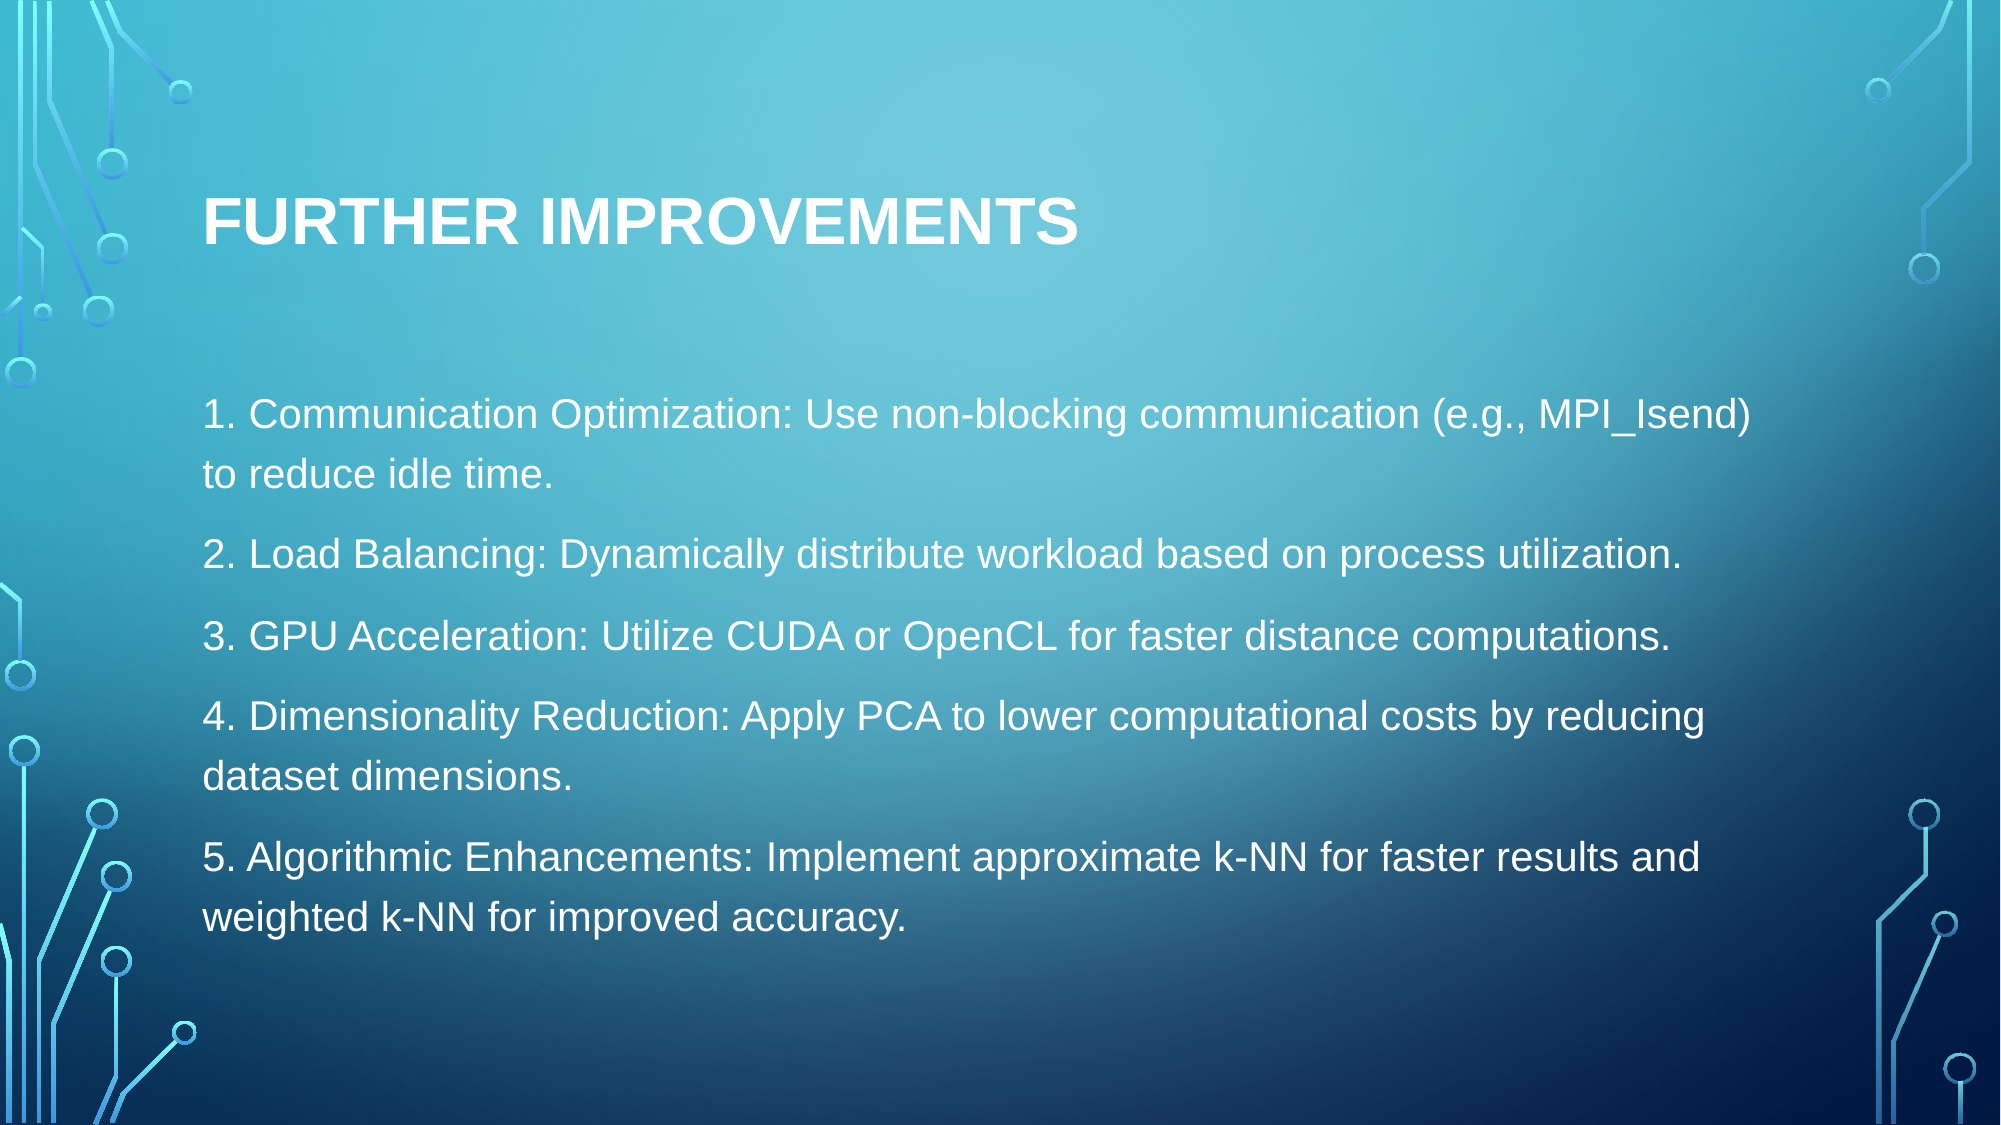

# Further Improvements
1. Communication Optimization: Use non-blocking communication (e.g., MPI_Isend) to reduce idle time.
2. Load Balancing: Dynamically distribute workload based on process utilization.
3. GPU Acceleration: Utilize CUDA or OpenCL for faster distance computations.
4. Dimensionality Reduction: Apply PCA to lower computational costs by reducing dataset dimensions.
5. Algorithmic Enhancements: Implement approximate k-NN for faster results and weighted k-NN for improved accuracy.